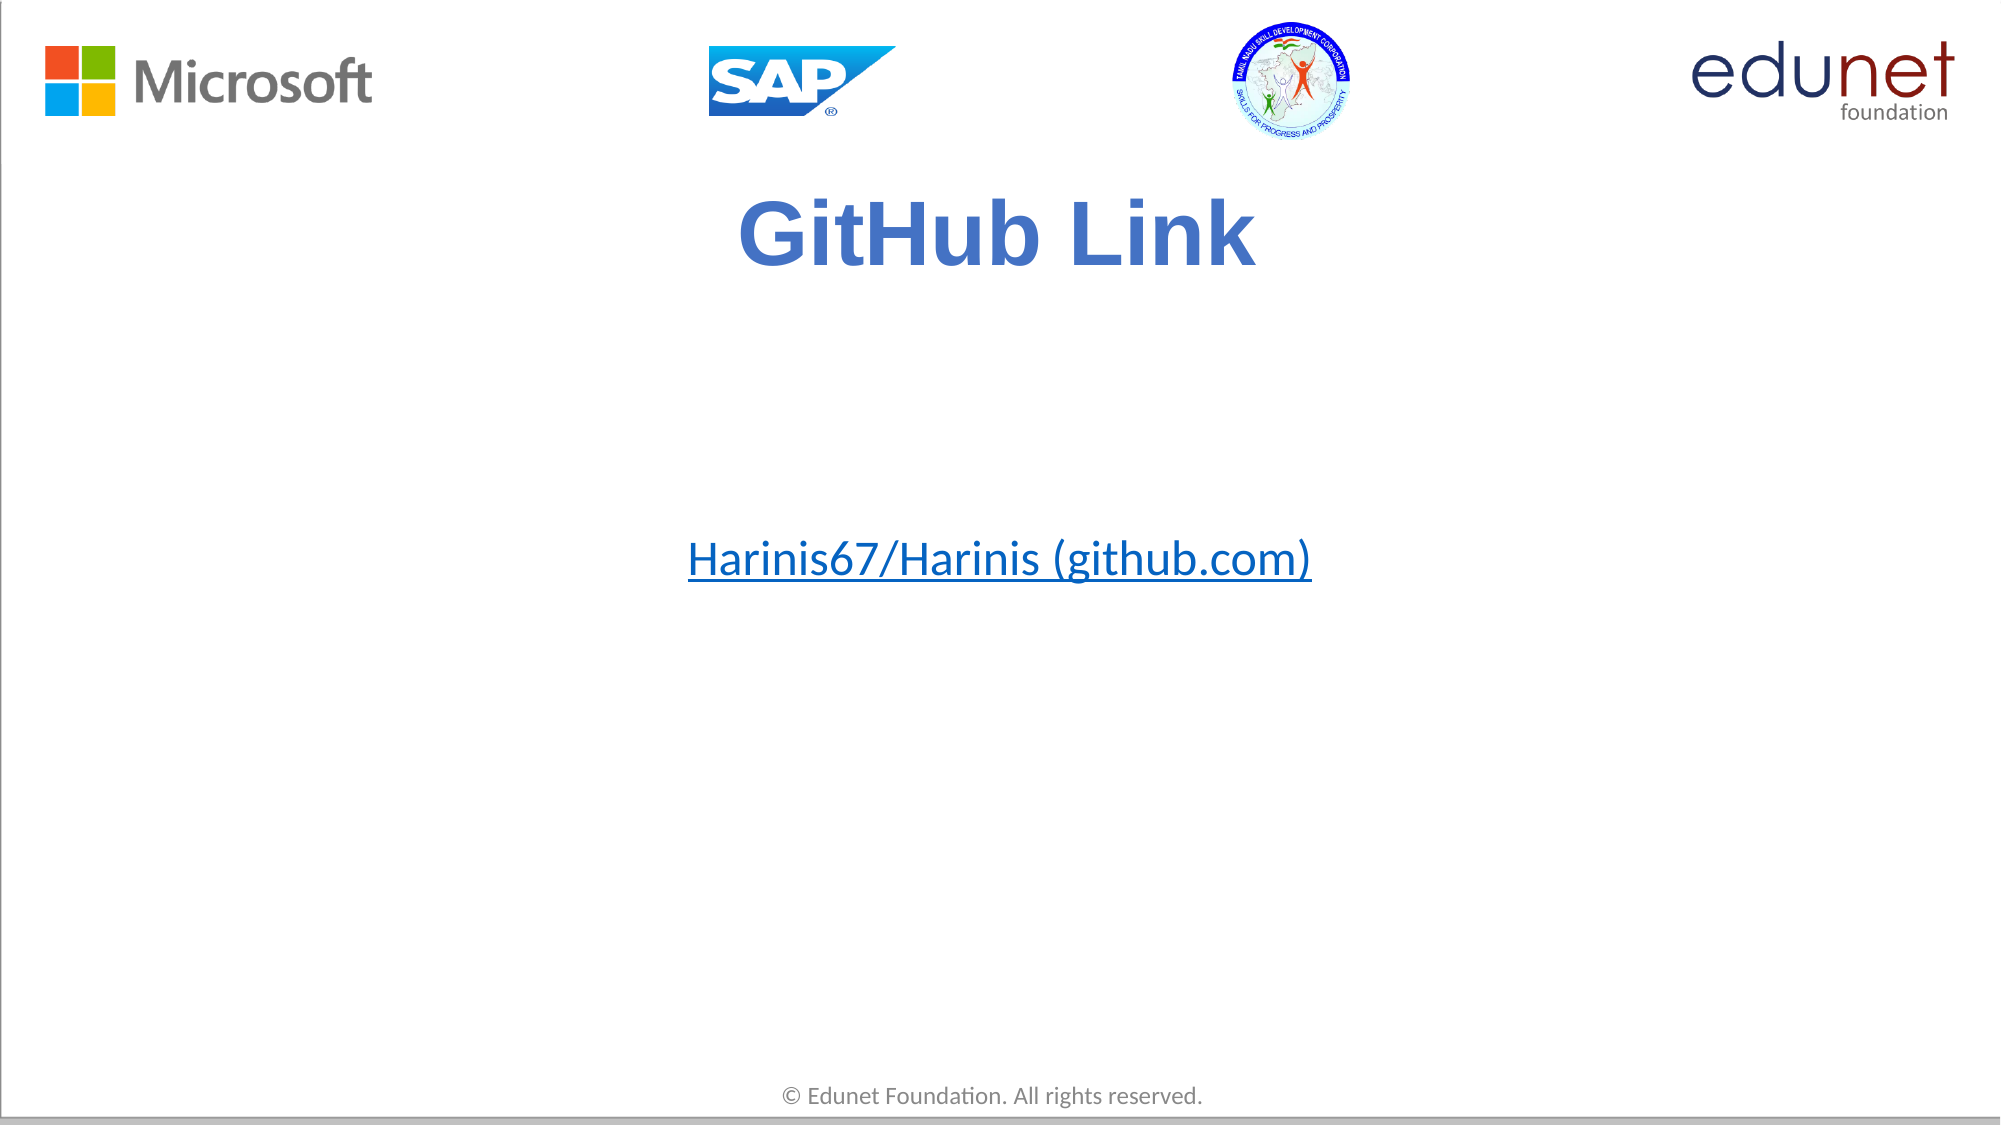

# GitHub Link
Harinis67/Harinis (github.com)
© Edunet Foundation. All rights reserved.